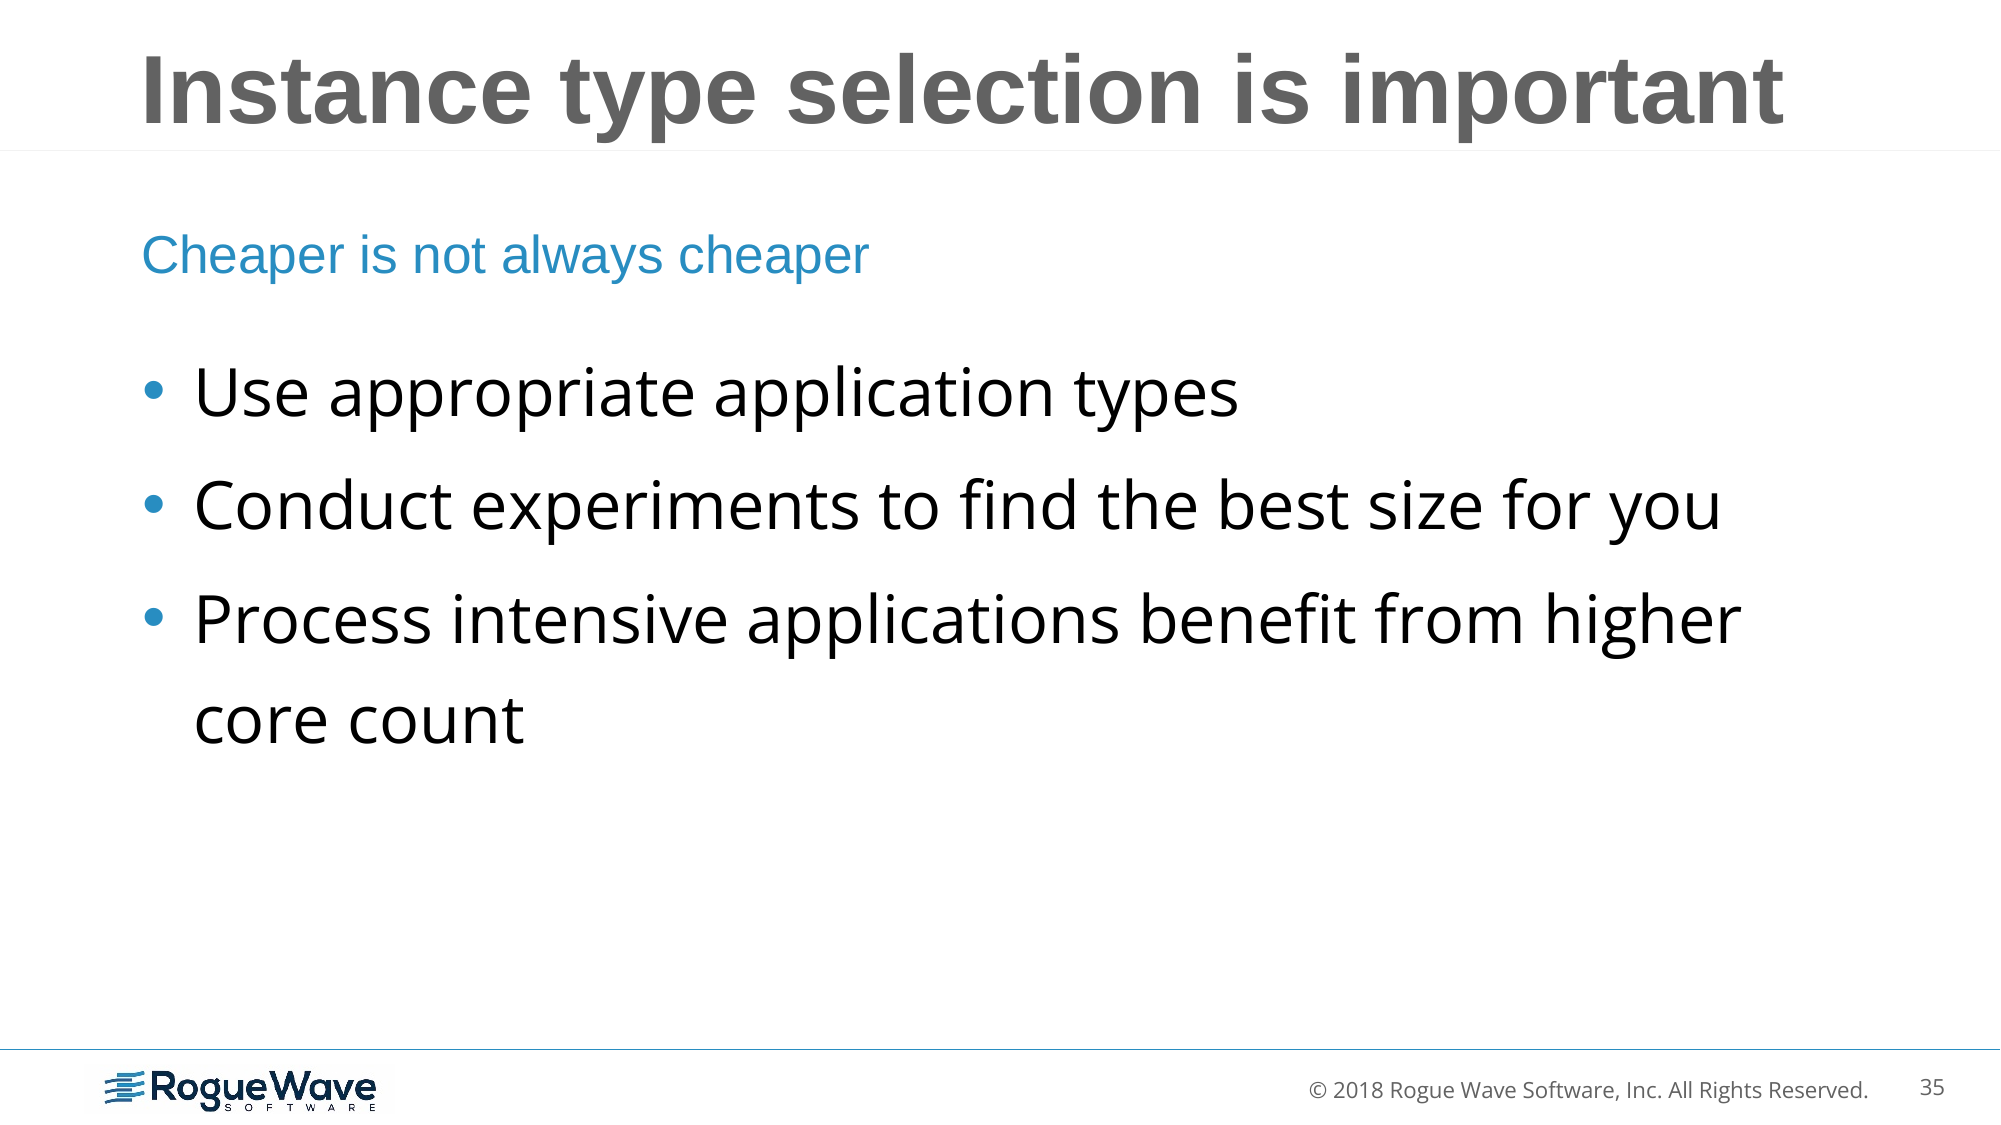

# Instance type selection is important
Cheaper is not always cheaper
Use appropriate application types
Conduct experiments to find the best size for you
Process intensive applications benefit from higher core count